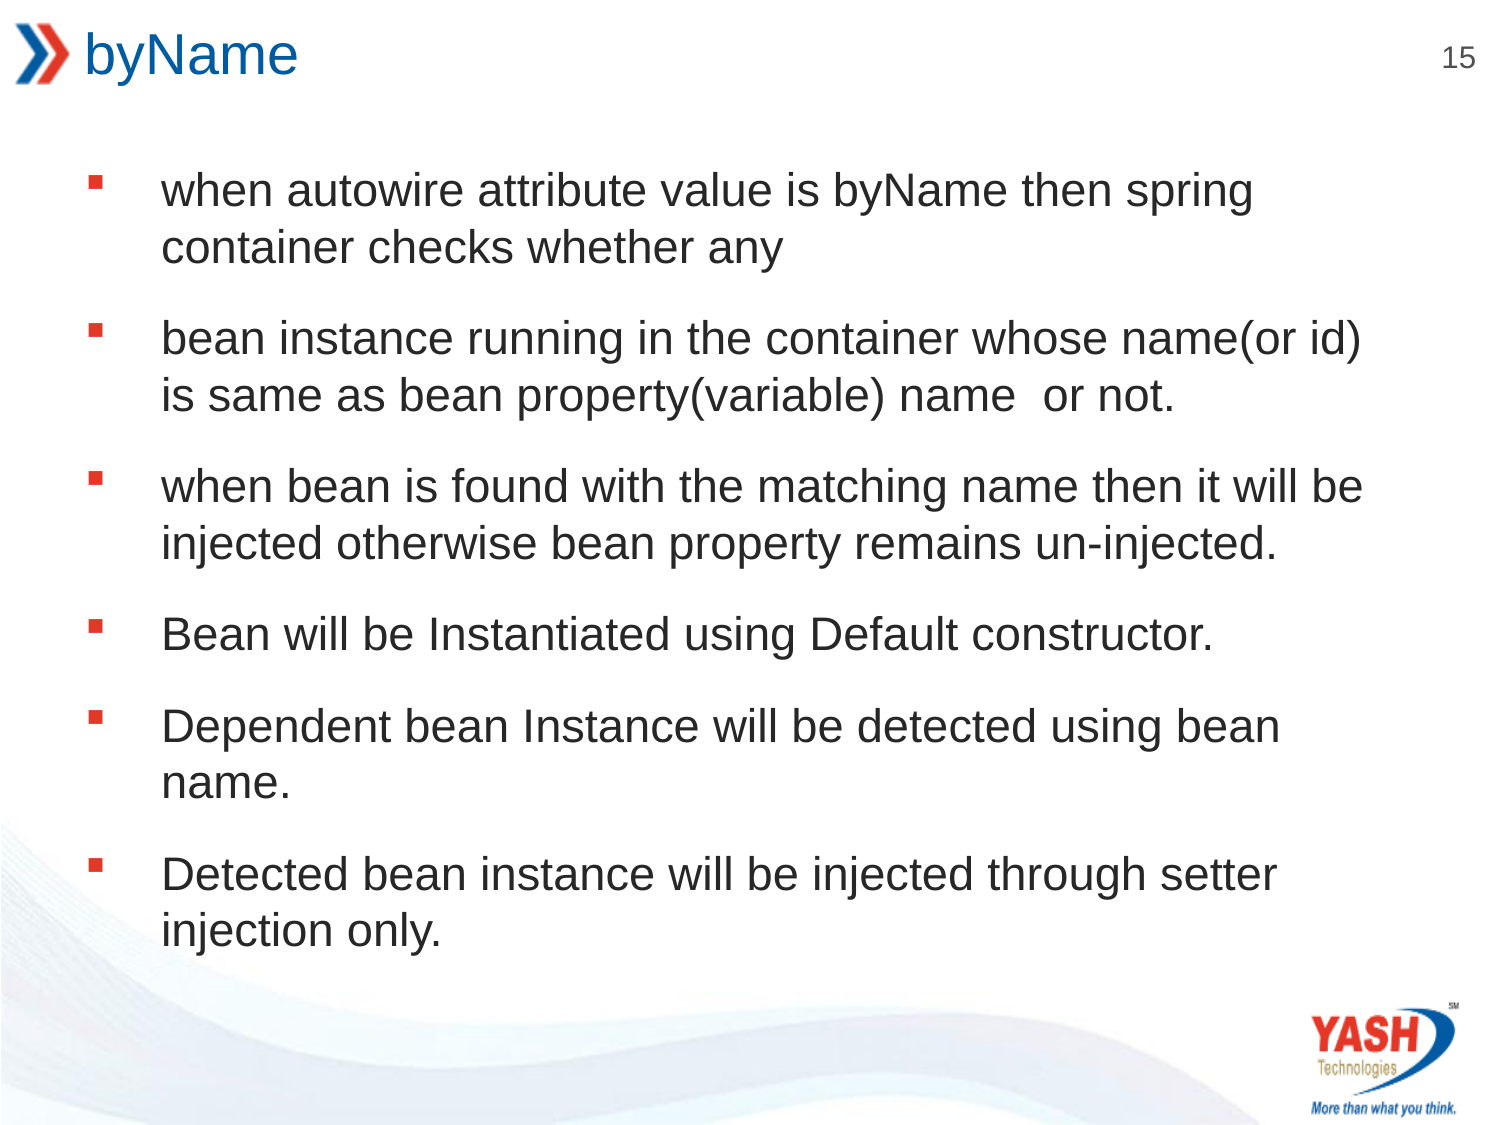

# byName
when autowire attribute value is byName then spring container checks whether any
bean instance running in the container whose name(or id) is same as bean property(variable) name  or not.
when bean is found with the matching name then it will be injected otherwise bean property remains un-injected.
Bean will be Instantiated using Default constructor.
Dependent bean Instance will be detected using bean name.
Detected bean instance will be injected through setter injection only.